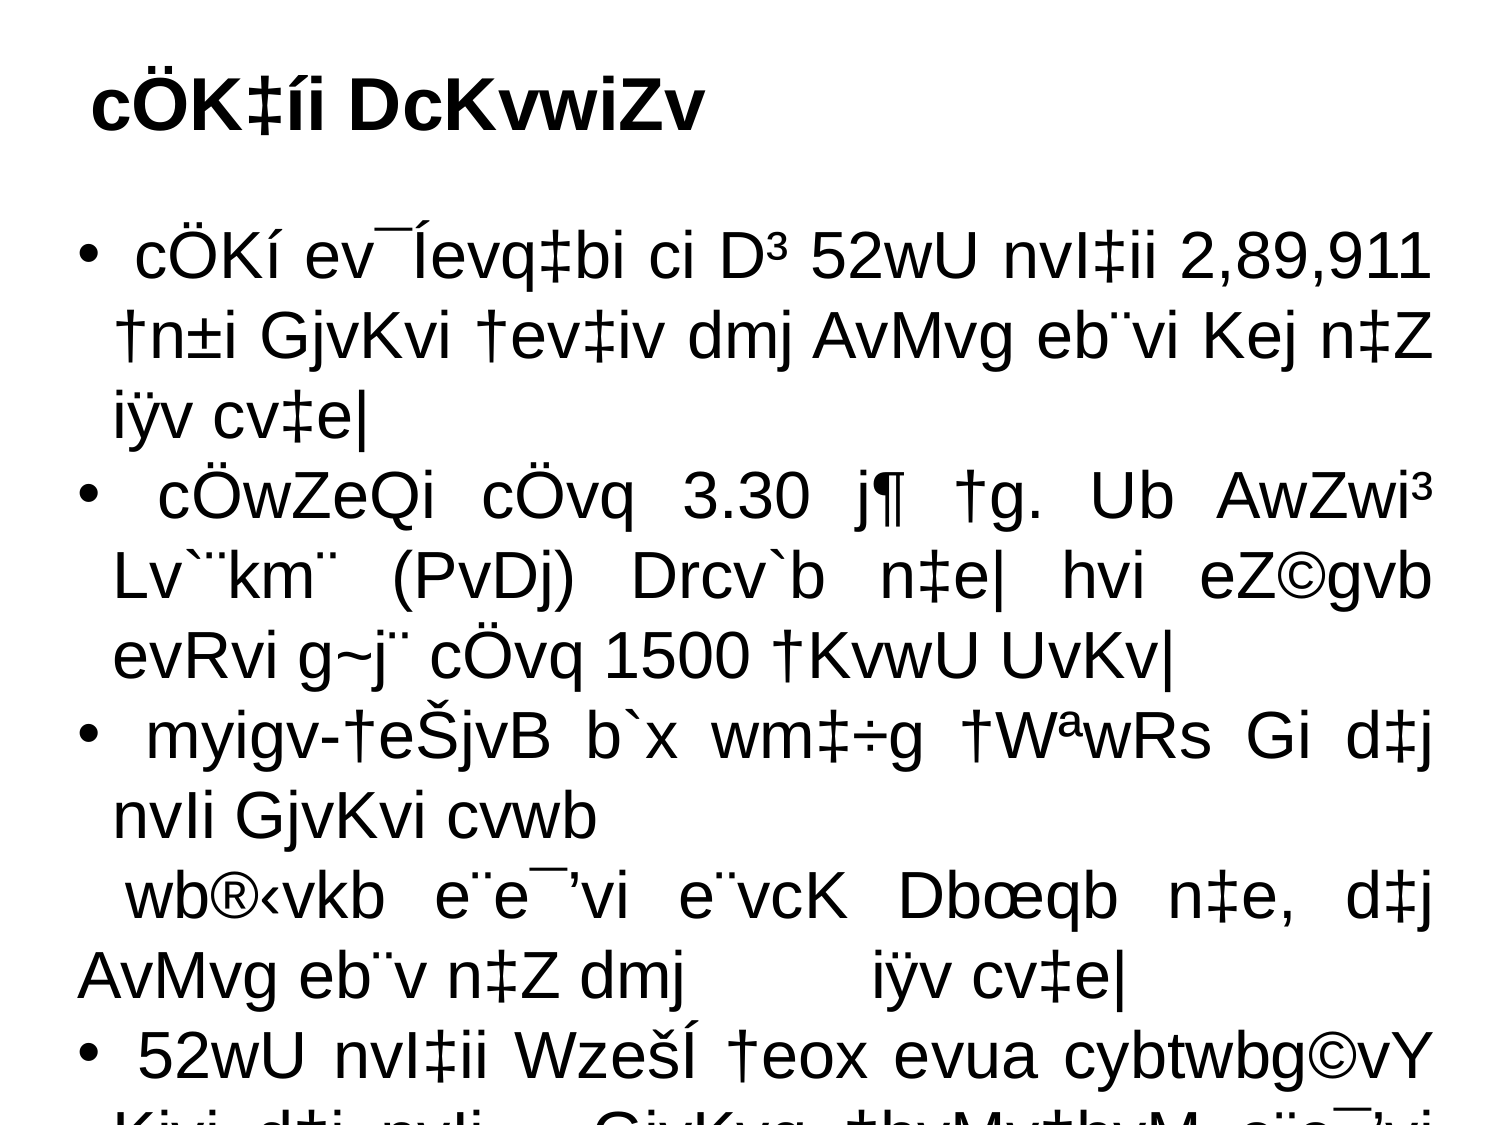

# cÖK‡íi DcKvwiZv

 cÖKí ev¯Íevq‡bi ci D³ 52wU nvI‡ii 2,89,911 †n±i GjvKvi †ev‡iv dmj AvMvg eb¨vi Kej n‡Z iÿv cv‡e|
 cÖwZeQi cÖvq 3.30 j¶ †g. Ub AwZwi³ Lv`¨km¨ (PvDj) Drcv`b n‡e| hvi eZ©gvb evRvi g~j¨ cÖvq 1500 †KvwU UvKv|
 myigv-†eŠjvB b`x wm‡÷g †WªwRs Gi d‡j nvIi GjvKvi cvwb
 wb®‹vkb e¨e¯’vi e¨vcK Dbœqb n‡e, d‡j AvMvg eb¨v n‡Z dmj          iÿv cv‡e|
 52wU nvI‡ii WzešÍ †eox evua cybtwbg©vY Kivi d‡j nvIi   GjvKvq ‡hvMv‡hvM e¨e¯’vi Dbœqb mvwaZ n‡e|
 cÖKí ev¯Íevq‡bi d‡j nvIi GjvKvq gvQ Pvl e„w× cv‡e|